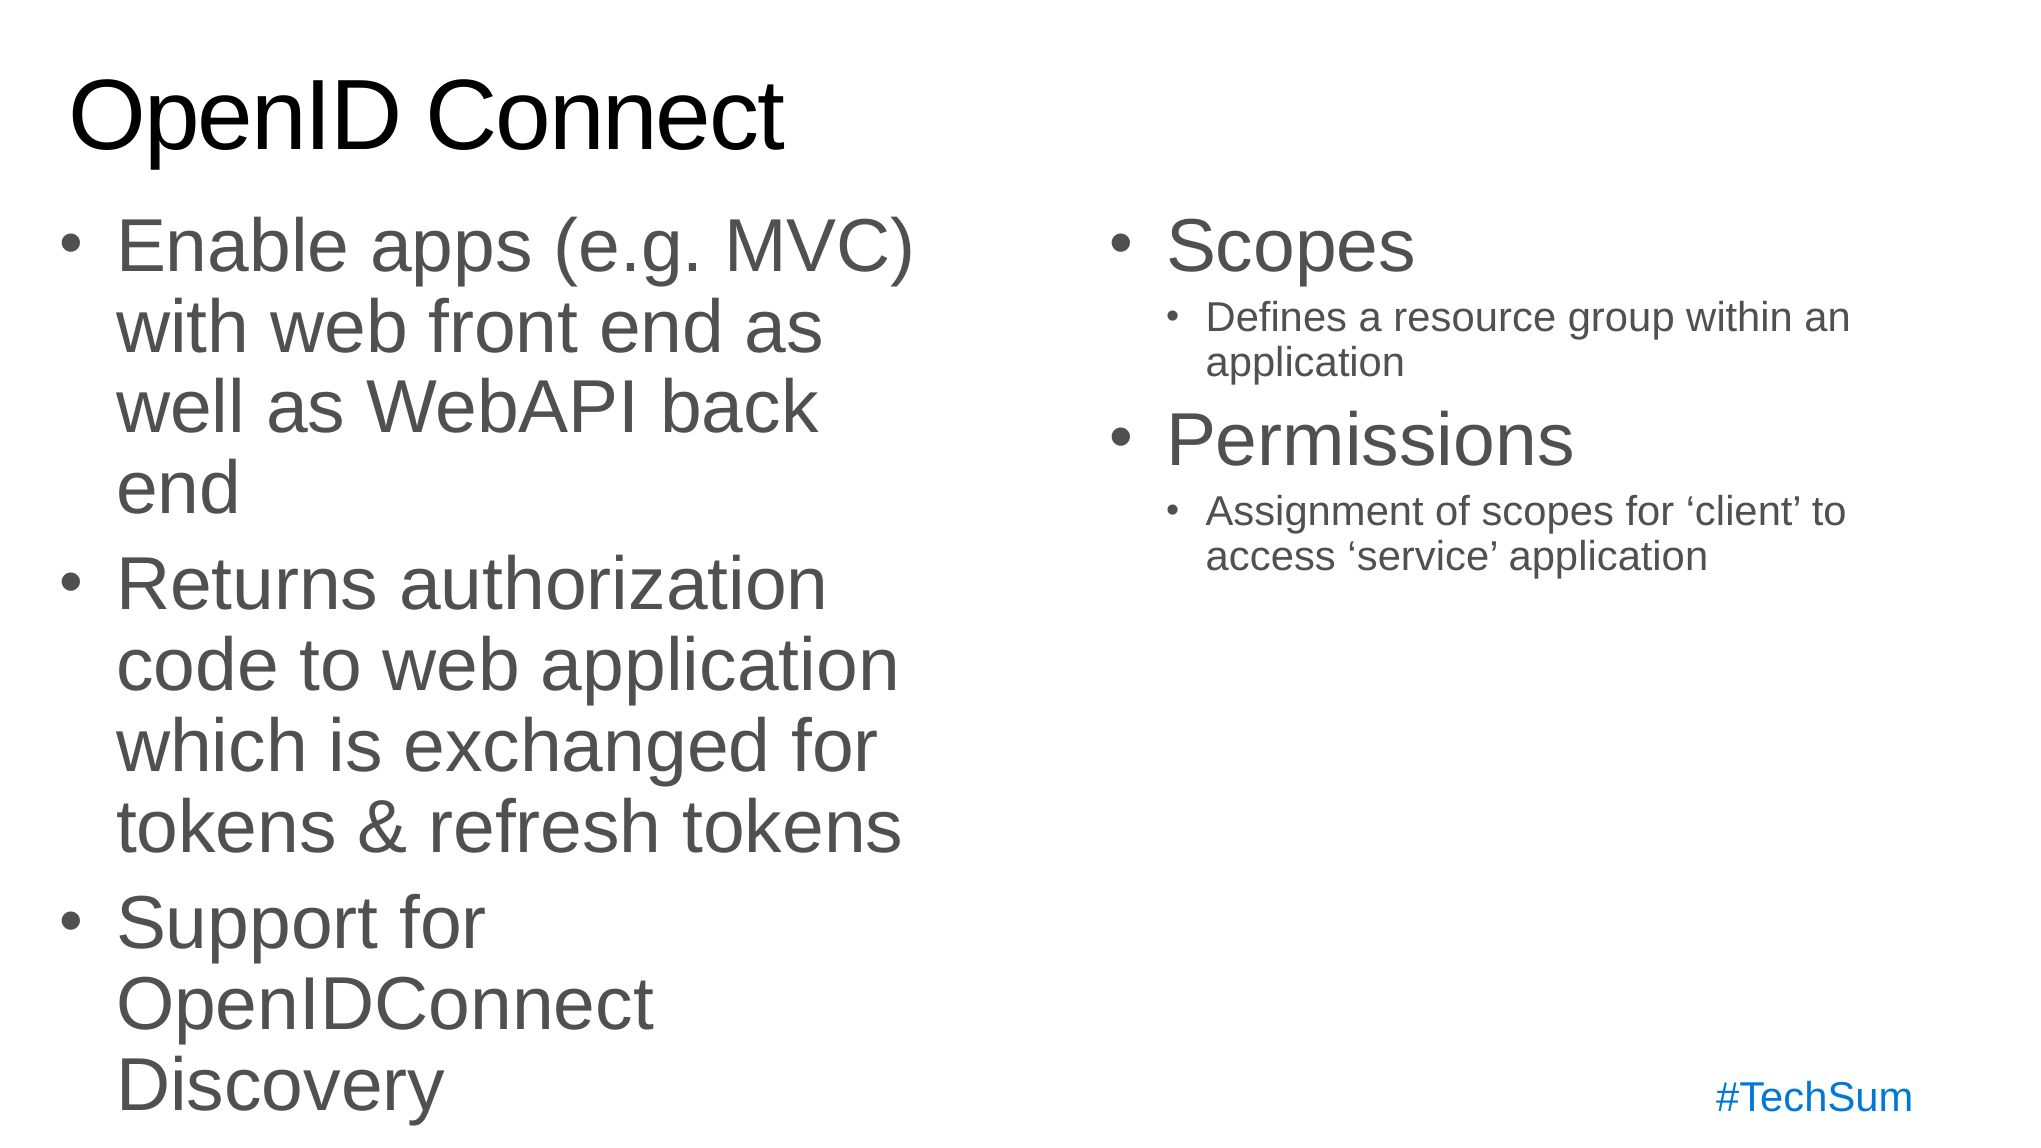

# OpenID Connect
Enable apps (e.g. MVC) with web front end as well as WebAPI back end
Returns authorization code to web application which is exchanged for tokens & refresh tokens
Support for OpenIDConnect Discovery

Scopes
Defines a resource group within an application
Permissions
Assignment of scopes for ‘client’ to access ‘service’ application